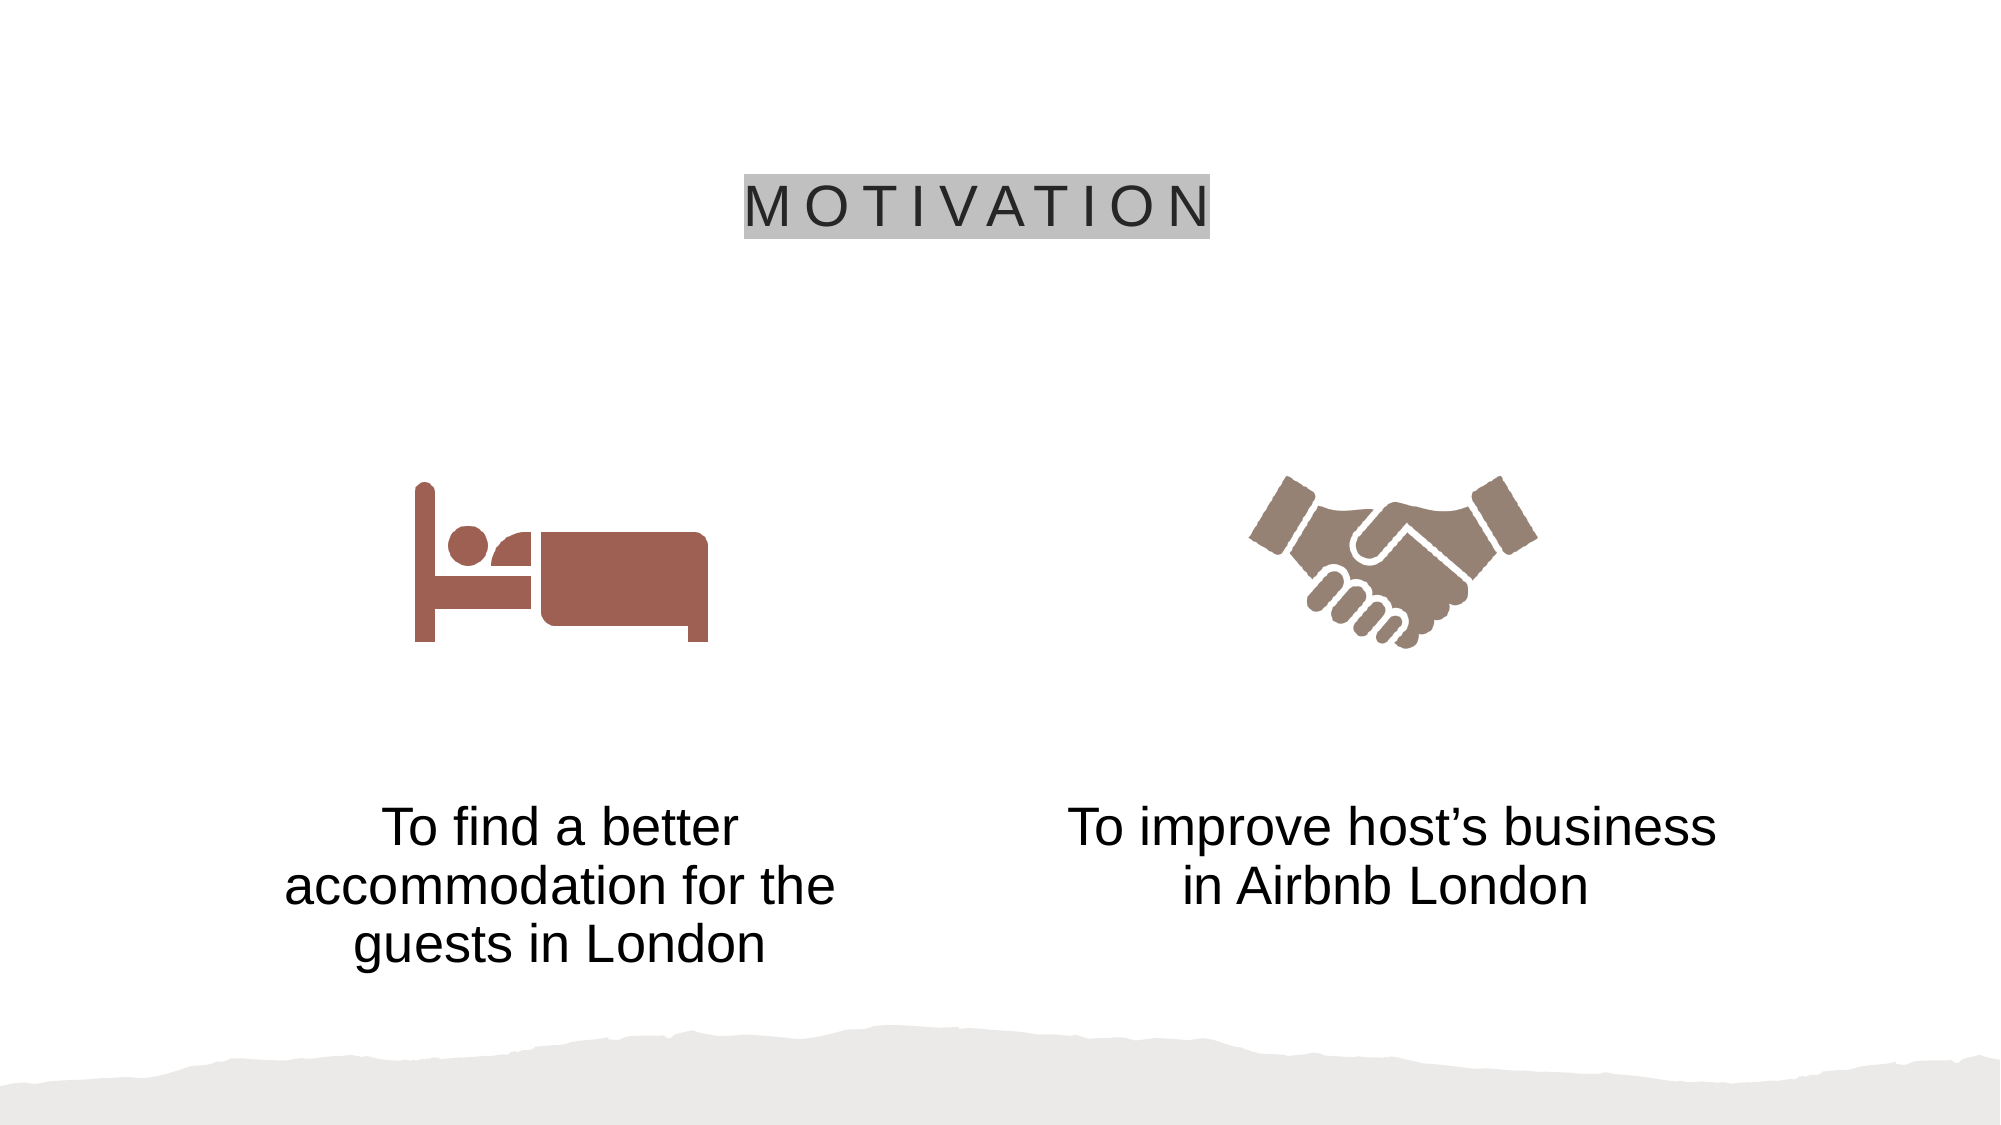

# Motivation
To find a better accommodation for the guests in London
To improve host’s business in Airbnb London